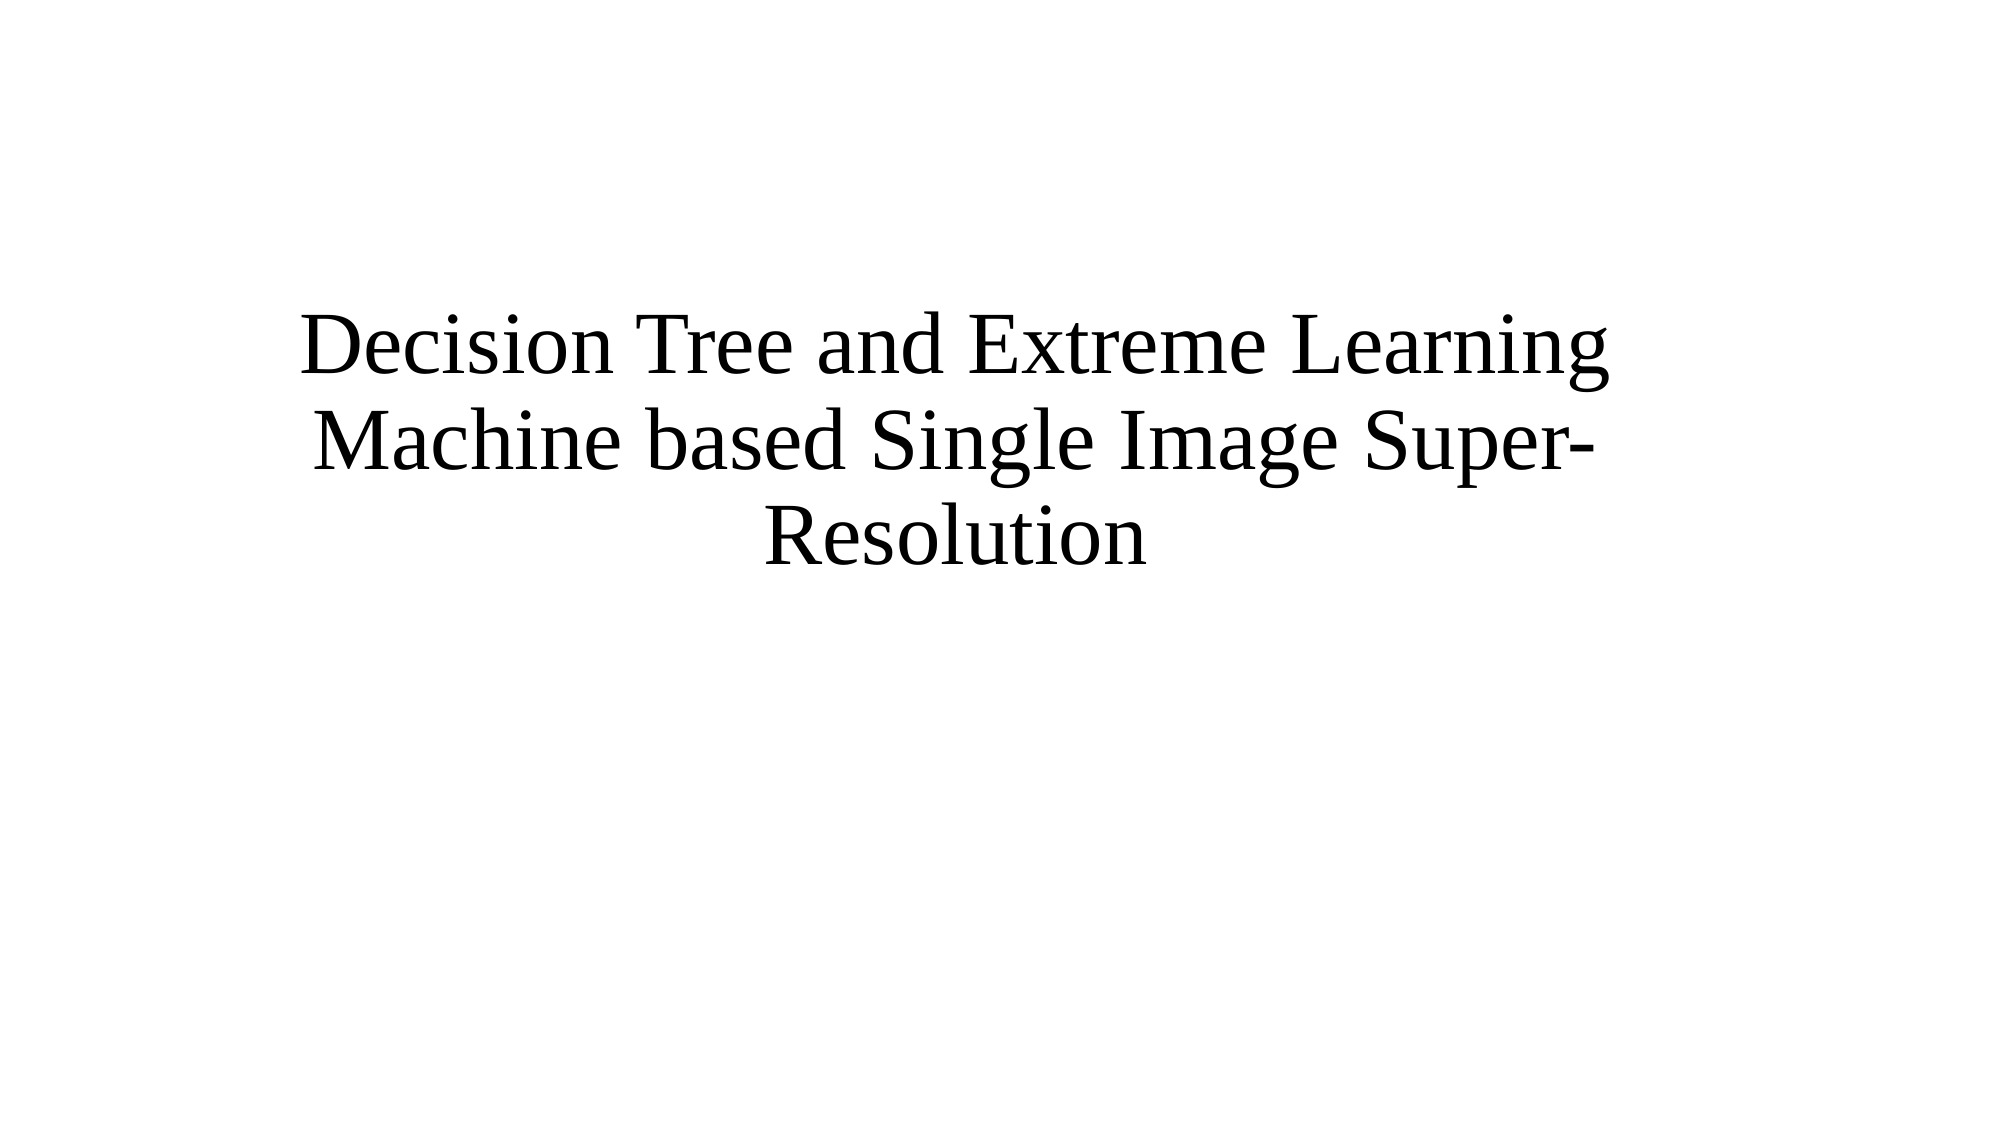

# Decision Tree and Extreme Learning Machine based Single Image Super-Resolution